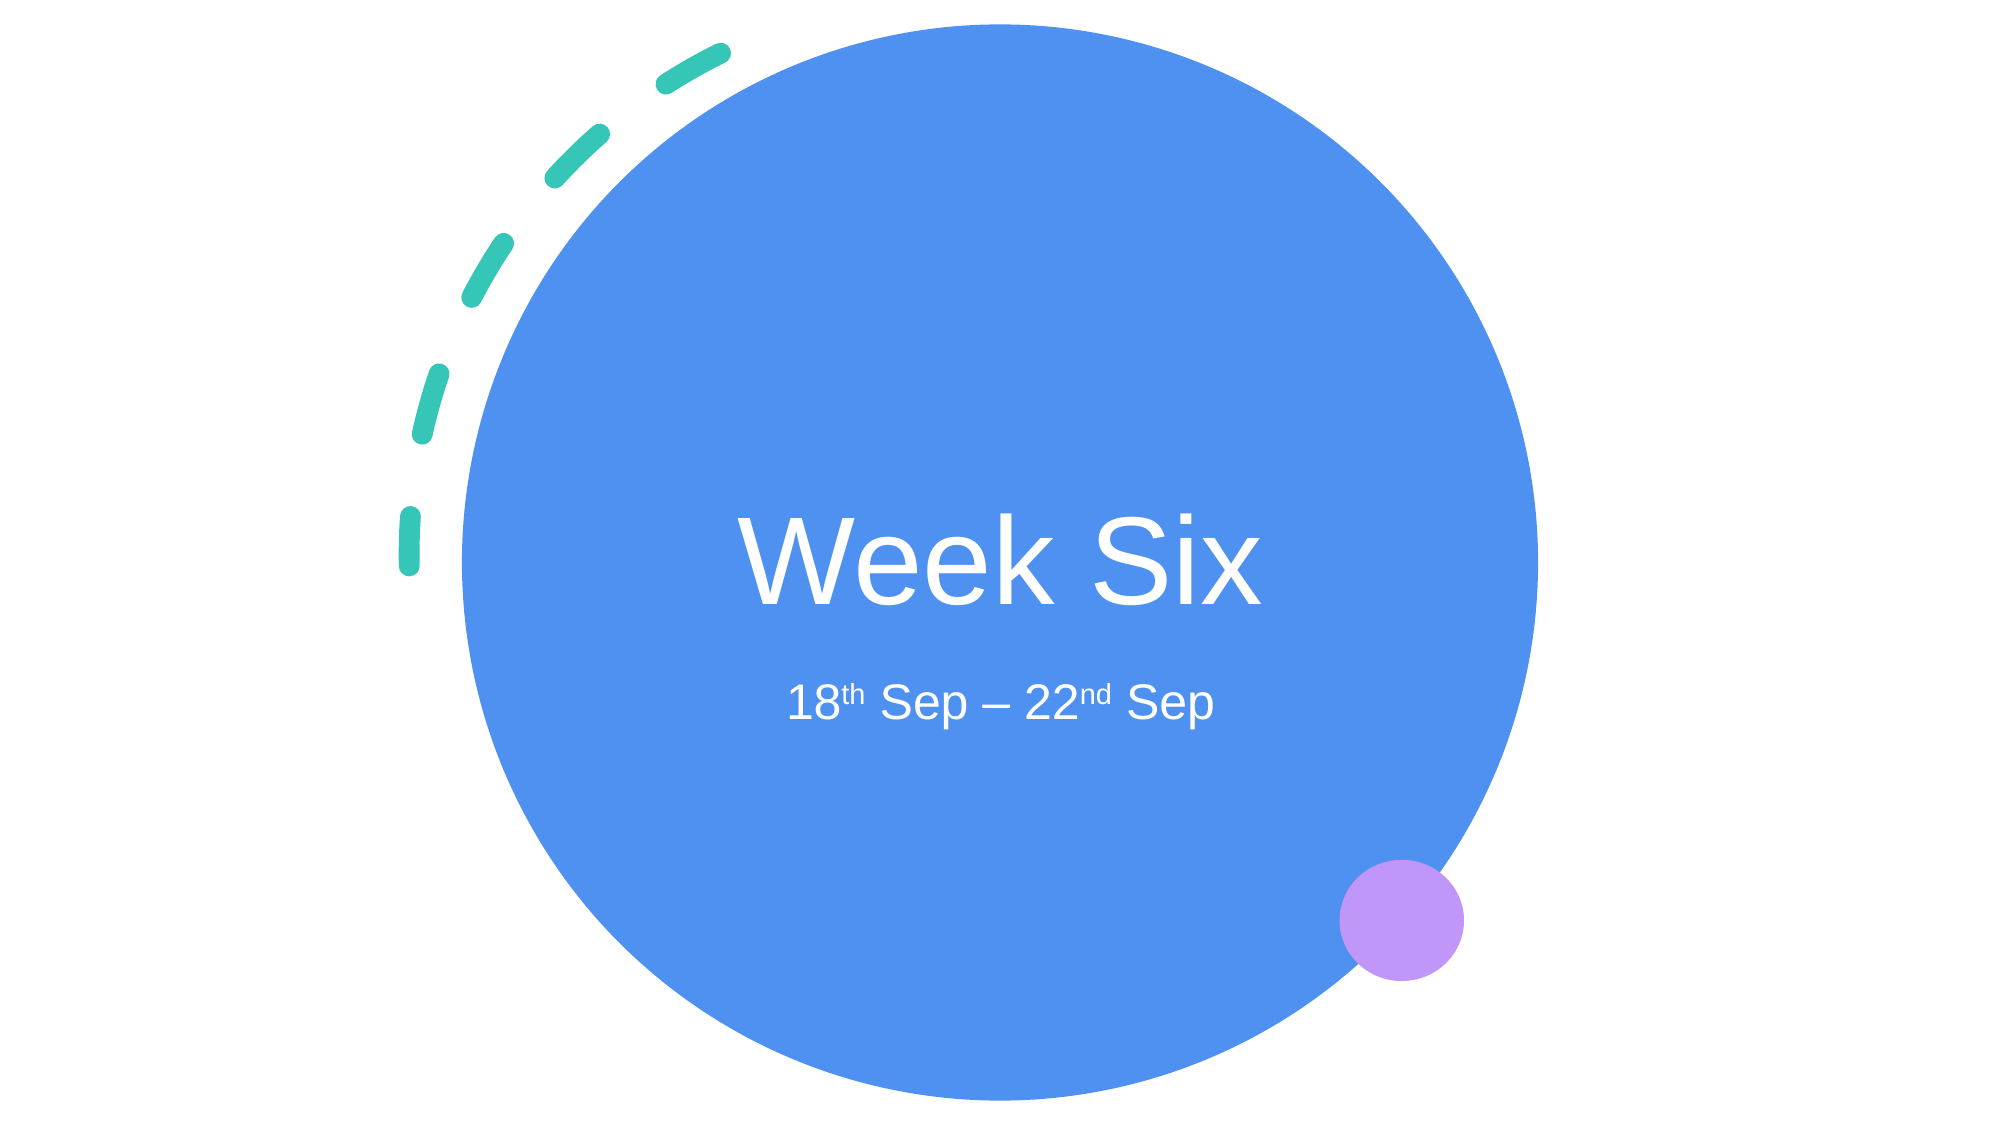

# Week Six
18th Sep – 22nd Sep